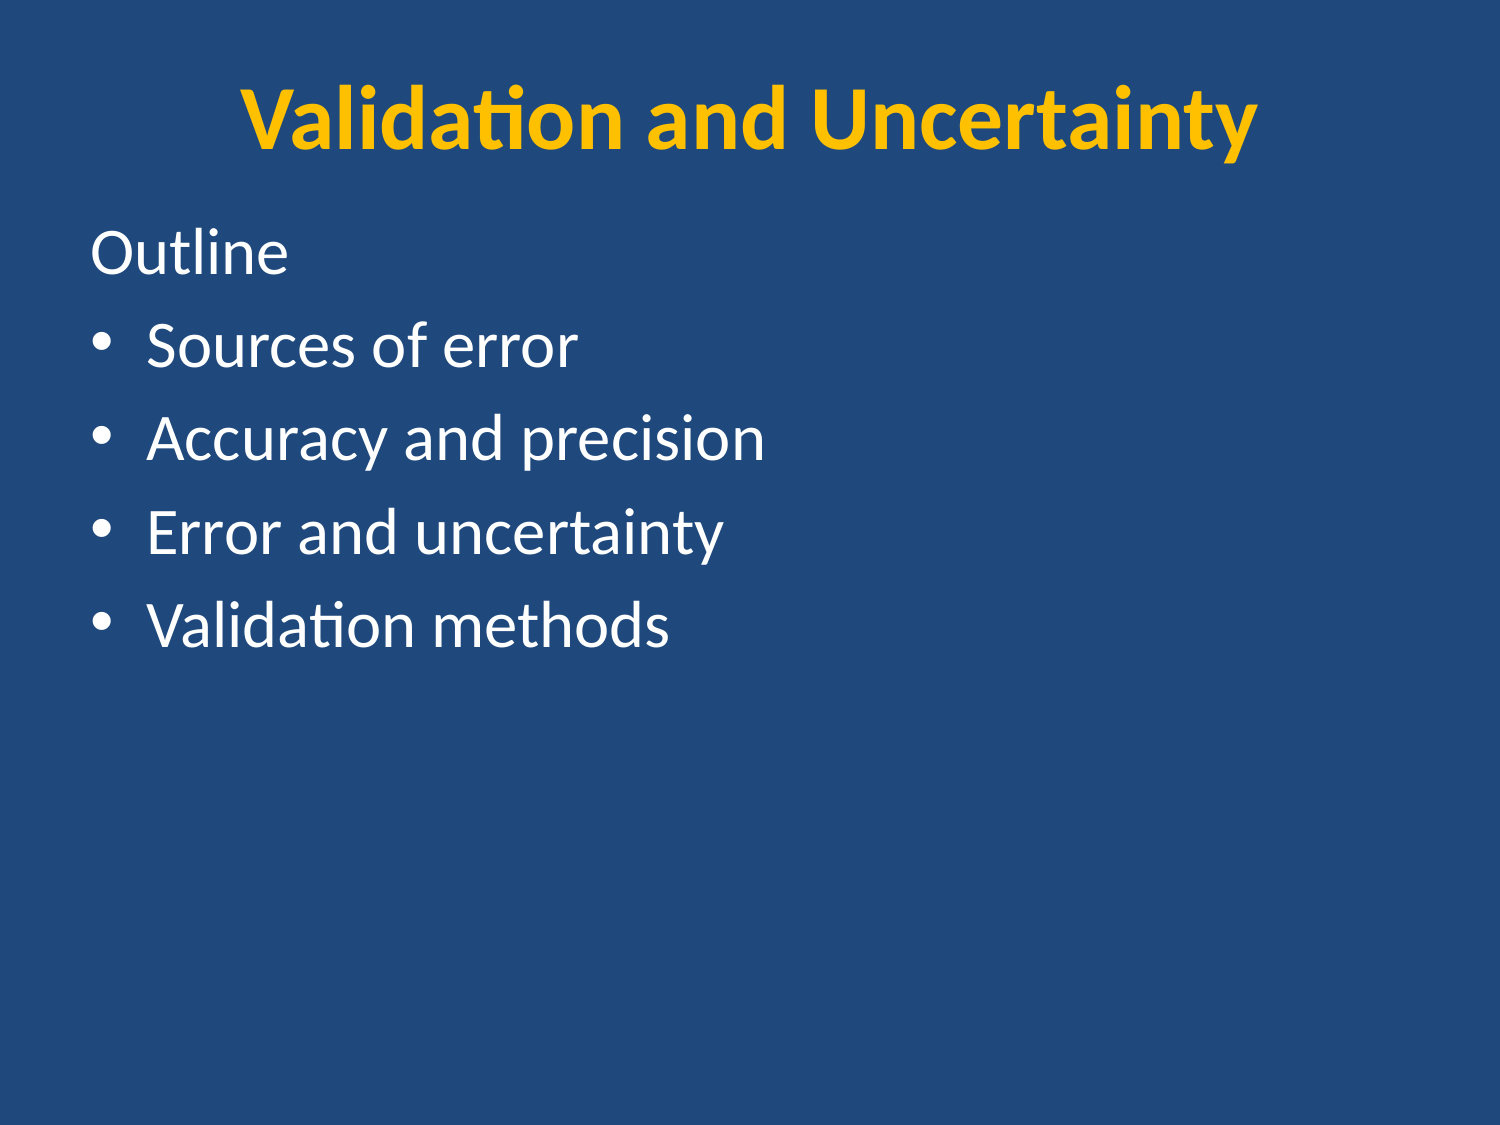

# Validation and Uncertainty
Outline
Sources of error
Accuracy and precision
Error and uncertainty
Validation methods